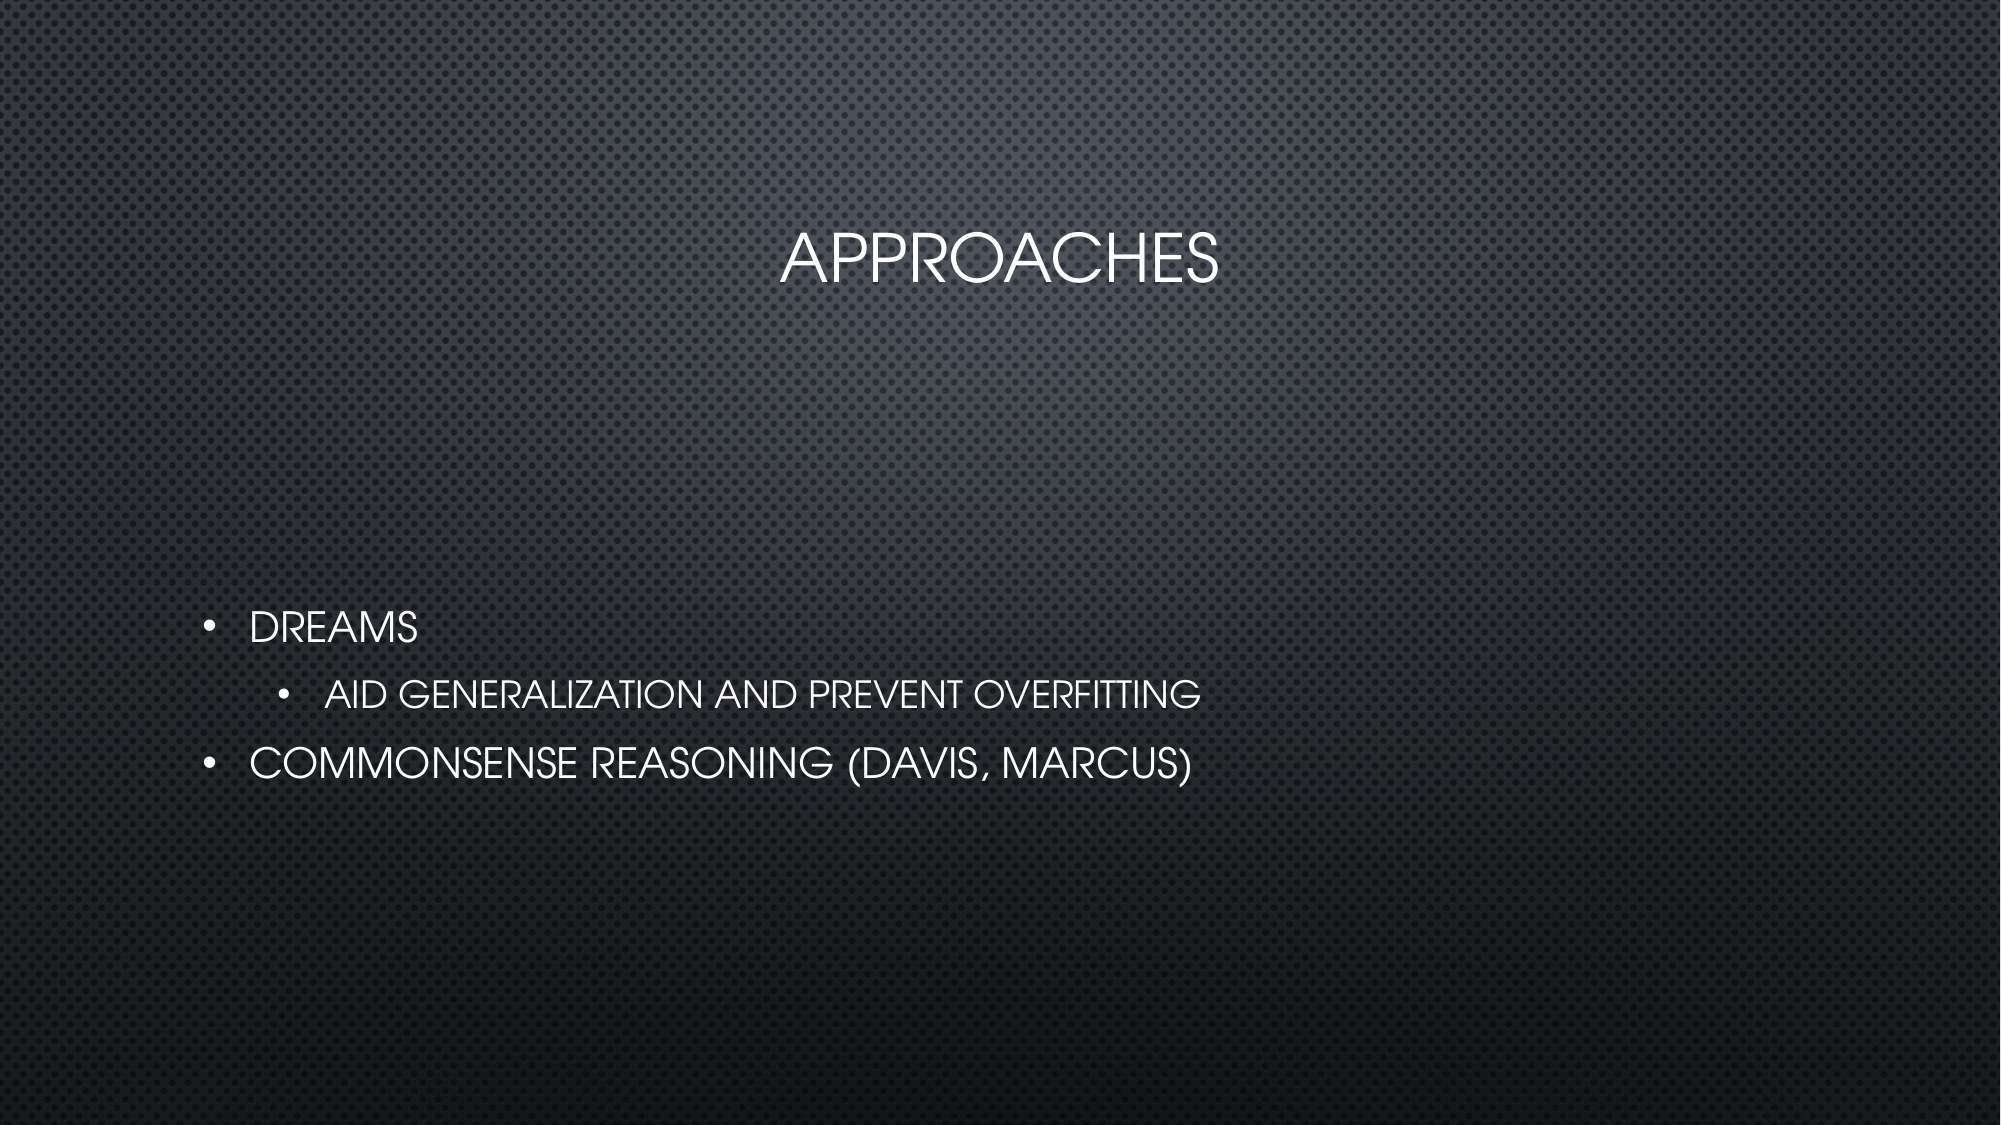

# Approaches

Dreams
Aid generalization and prevent overfitting
Commonsense reasoning (davis, Marcus)